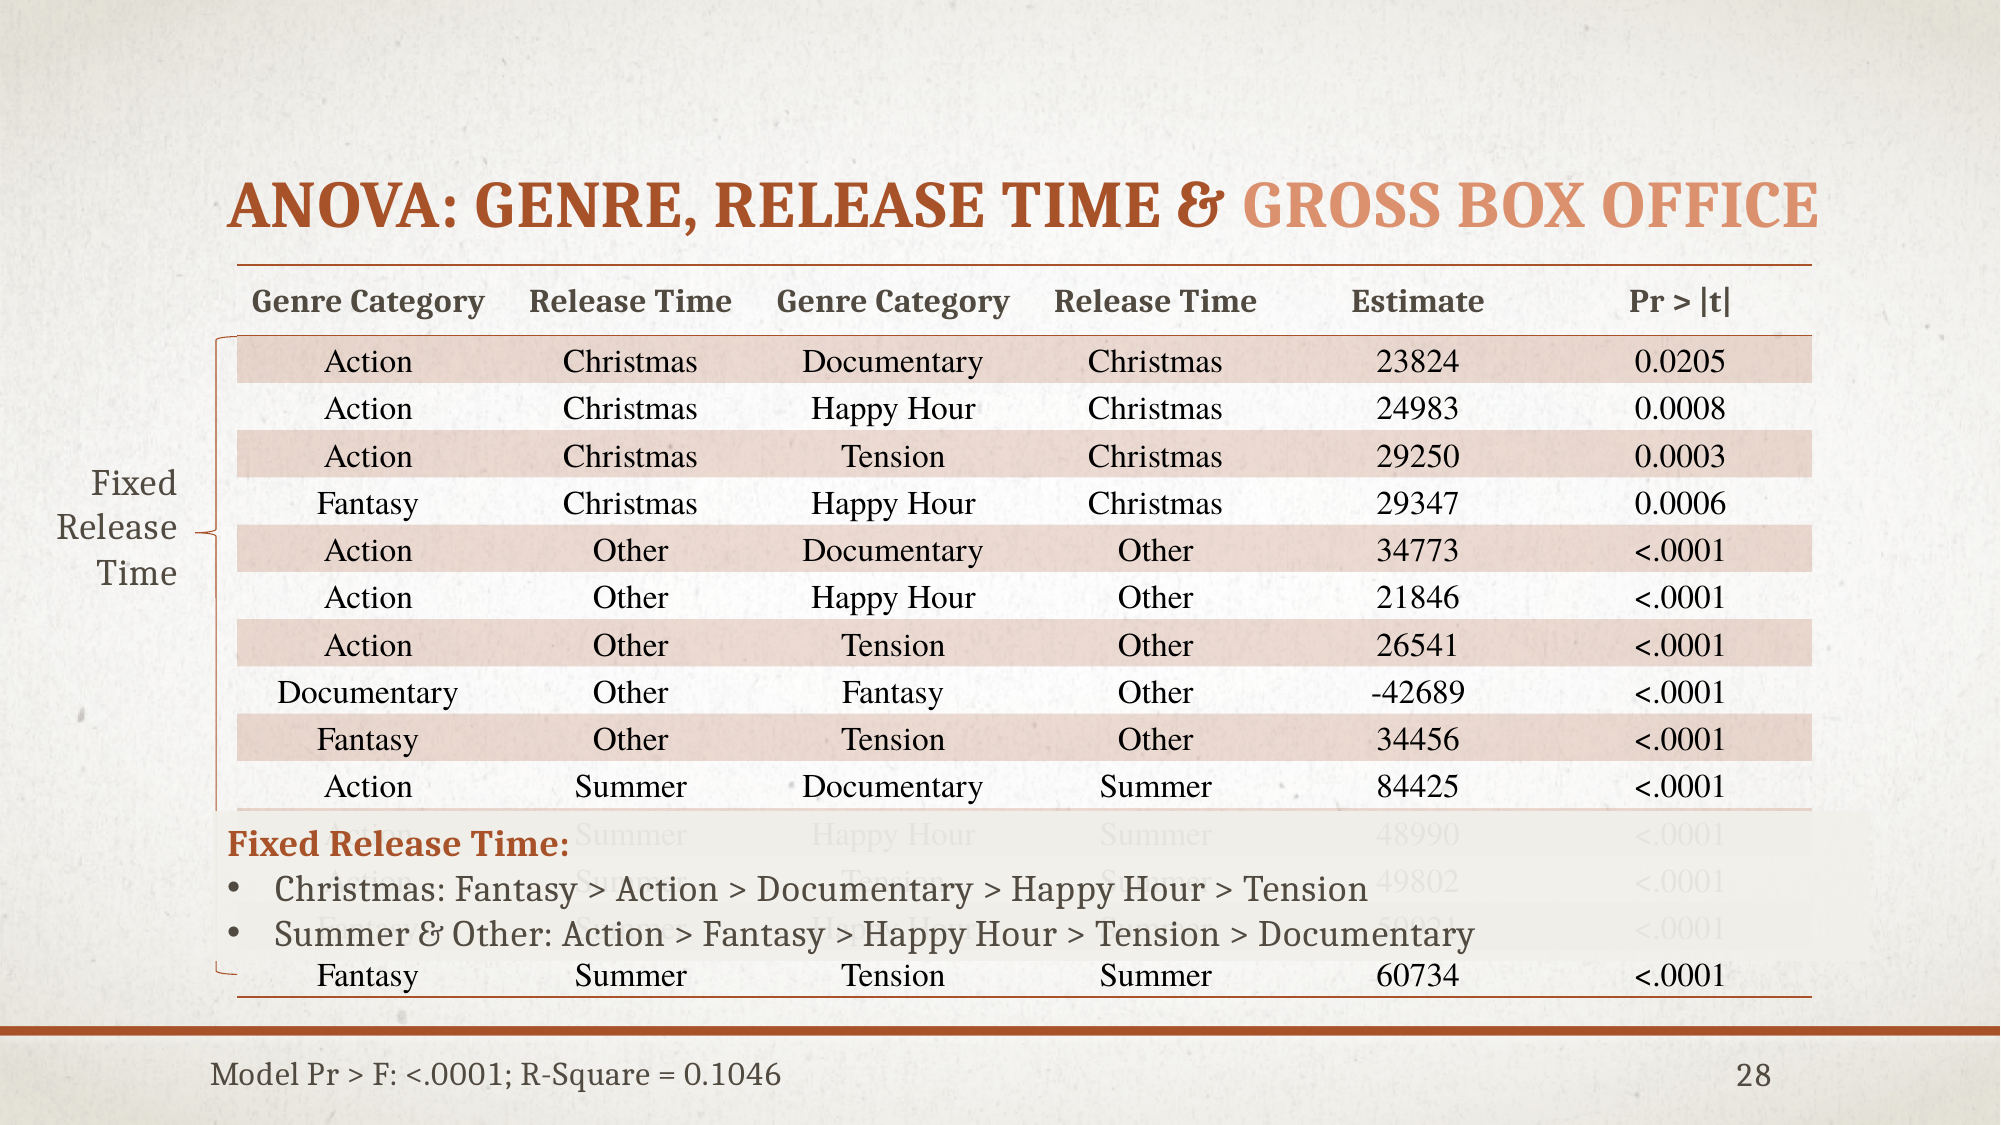

# ANOVA: Genre, Release Time & Gross Box Office
| Genre Category | Release Time | Genre Category | Release Time | Estimate | Pr > |t| |
| --- | --- | --- | --- | --- | --- |
| Action | Christmas | Documentary | Christmas | 23824 | 0.0205 |
| Action | Christmas | Happy Hour | Christmas | 24983 | 0.0008 |
| Action | Christmas | Tension | Christmas | 29250 | 0.0003 |
| Fantasy | Christmas | Happy Hour | Christmas | 29347 | 0.0006 |
| Action | Other | Documentary | Other | 34773 | <.0001 |
| Action | Other | Happy Hour | Other | 21846 | <.0001 |
| Action | Other | Tension | Other | 26541 | <.0001 |
| Documentary | Other | Fantasy | Other | -42689 | <.0001 |
| Fantasy | Other | Tension | Other | 34456 | <.0001 |
| Action | Summer | Documentary | Summer | 84425 | <.0001 |
| Action | Summer | Happy Hour | Summer | 48990 | <.0001 |
| Action | Summer | Tension | Summer | 49802 | <.0001 |
| Fantasy | Summer | Happy Hour | Summer | 59921 | <.0001 |
| Fantasy | Summer | Tension | Summer | 60734 | <.0001 |

Fixed Release Time
Fixed Release Time:
Christmas: Fantasy > Action > Documentary > Happy Hour > Tension
Summer & Other: Action > Fantasy > Happy Hour > Tension > Documentary
Model Pr > F: <.0001; R-Square = 0.1046
28